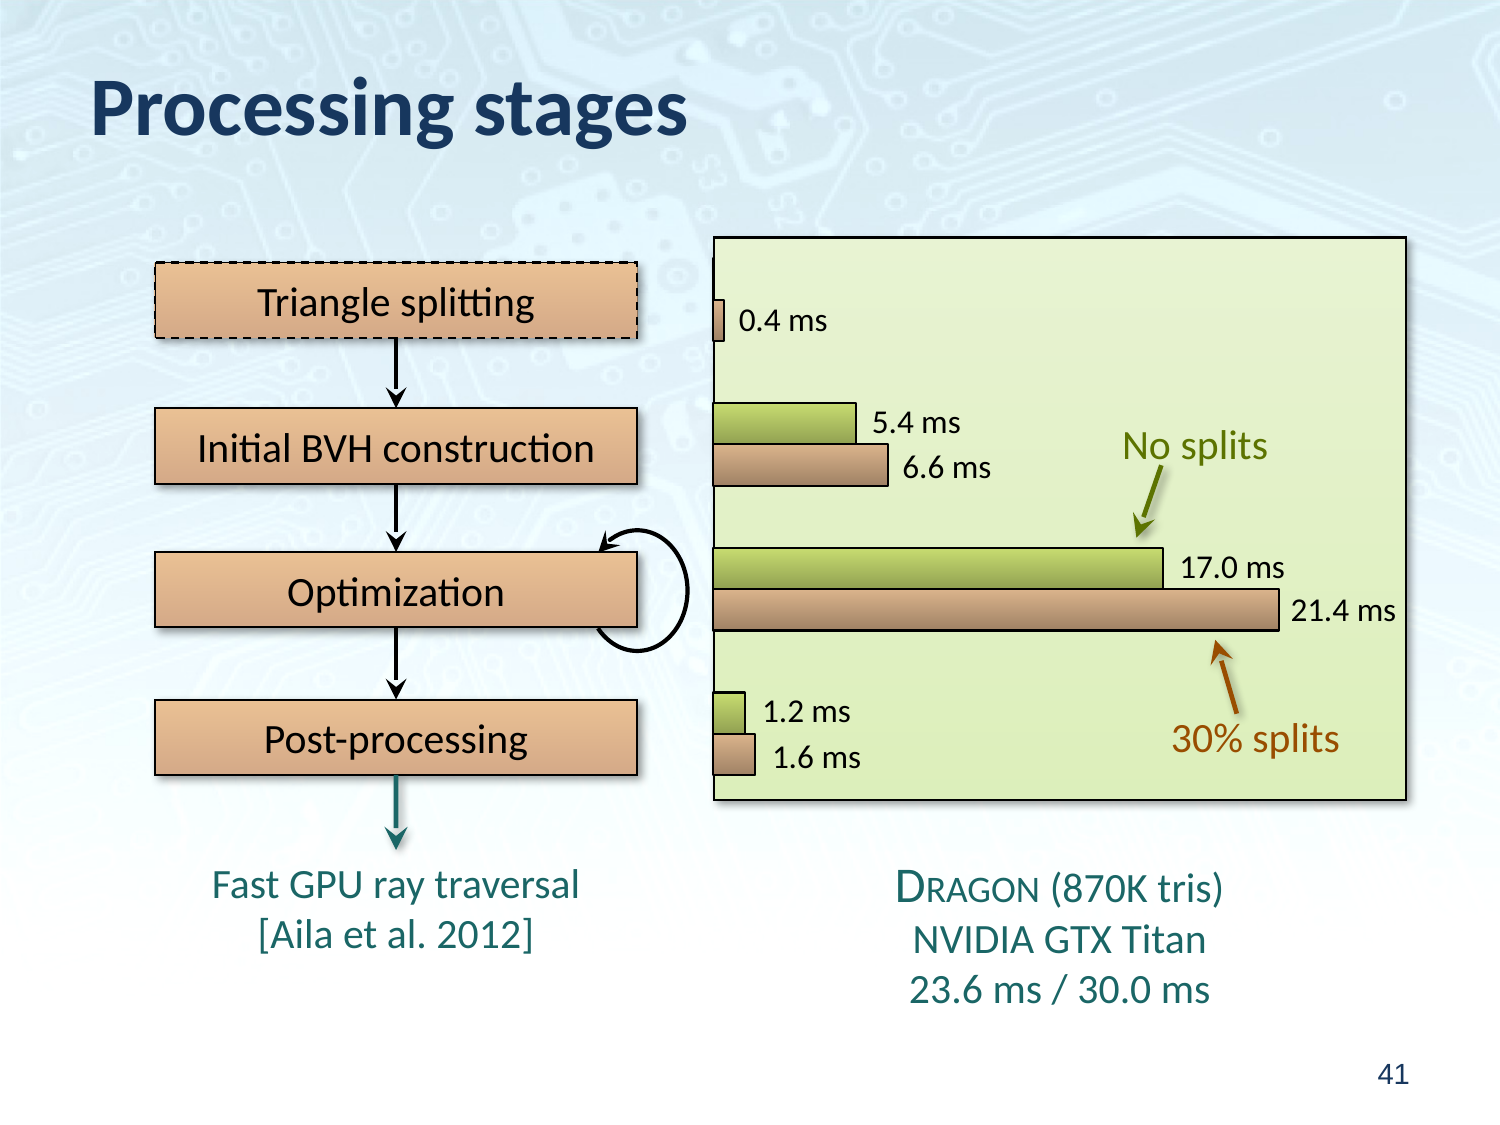

# Processing stages

### Chart

| Category | No splits | 30% splits |
|---|---|---|
| Triangle splitting | 0.0 | 0.4 |
| Initial BVH construction | 5.4 | 6.6 |
| Optimization | 17.0 | 21.4 |
| Post-processing | 1.2 | 1.6 |
Triangle splitting
0.4 ms
5.4 ms
Initial BVH construction
No splits
6.6 ms

17.0 ms
Optimization
21.4 ms
1.2 ms
Post-processing
30% splits
1.6 ms
DRAGON (870K tris)
NVIDIA GTX Titan
23.6 ms / 30.0 ms
Fast GPU ray traversal
[Aila et al. 2012]
41